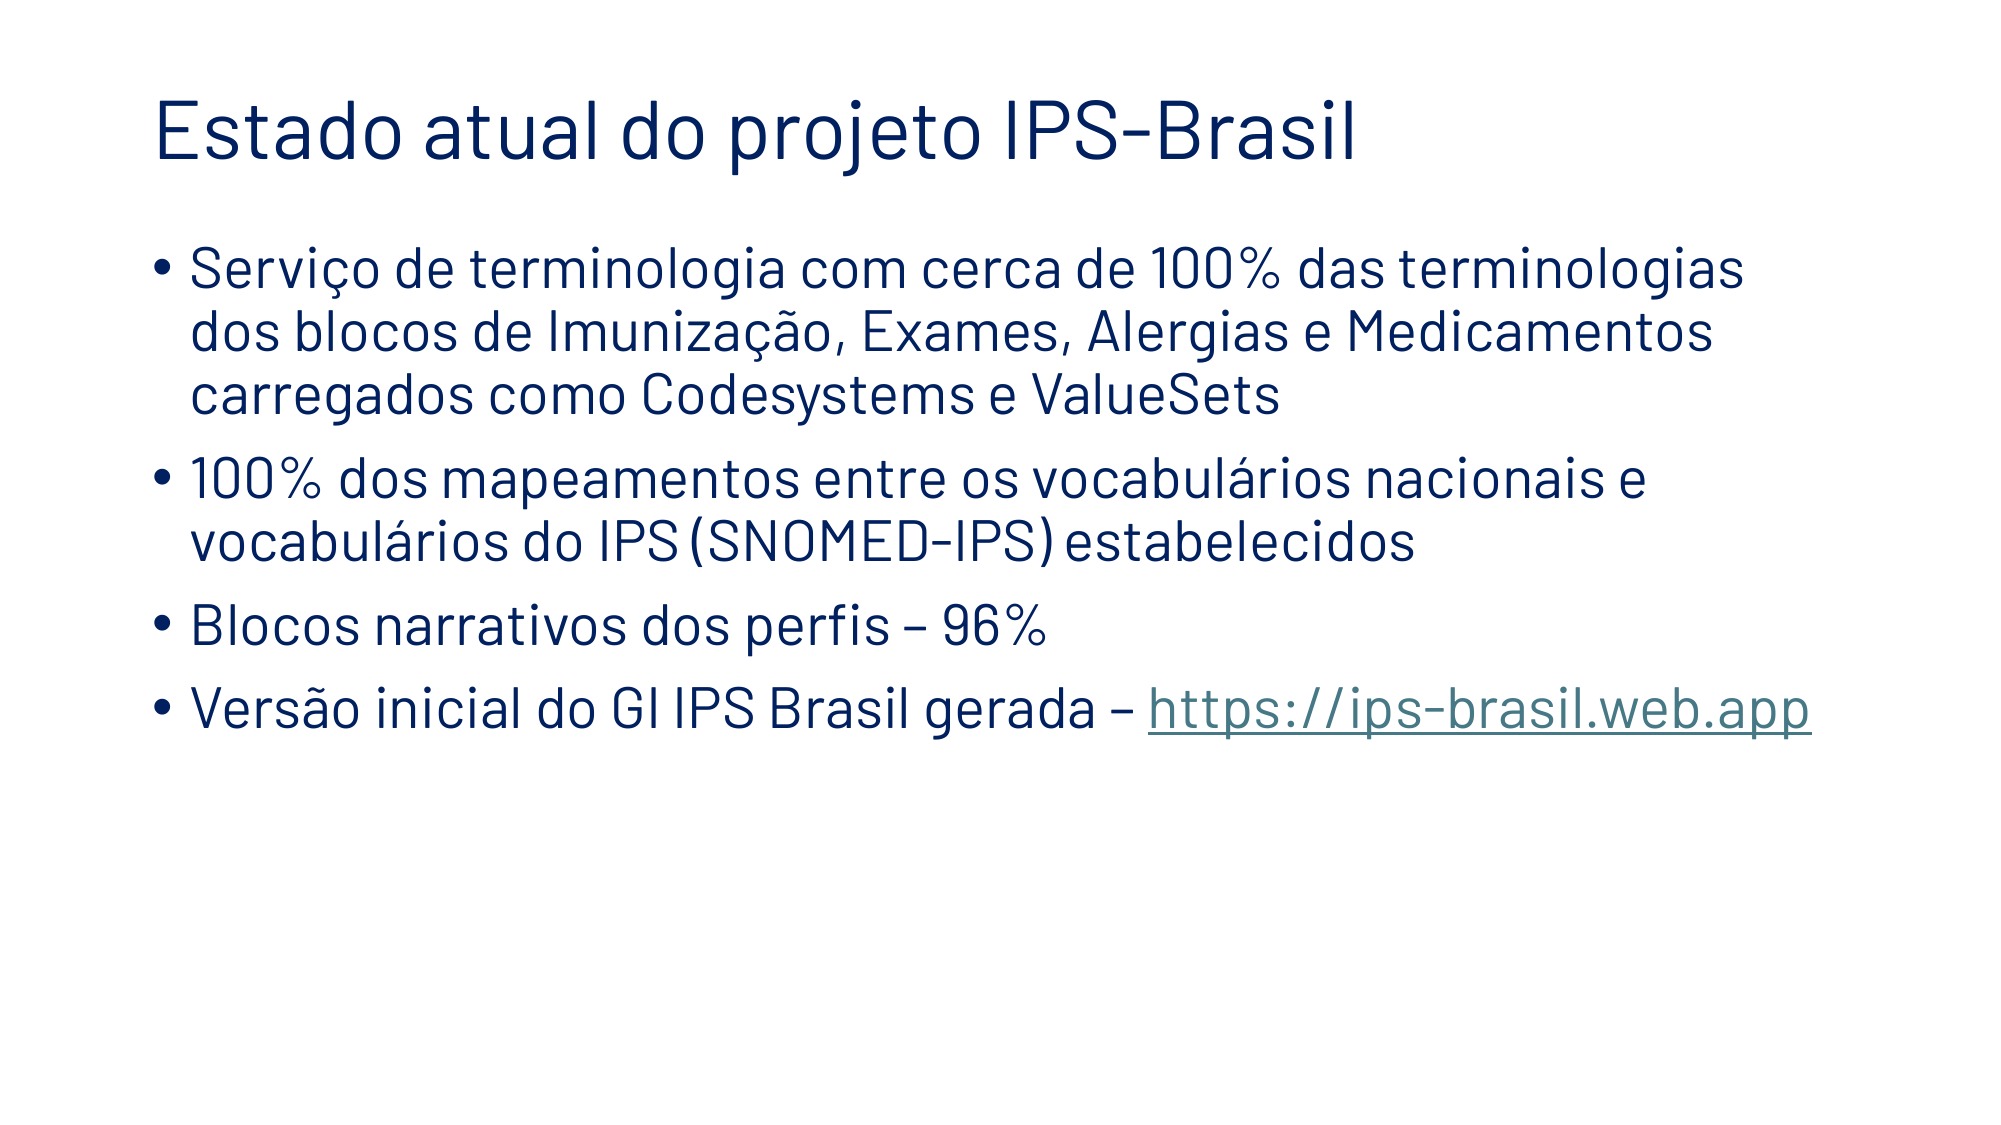

# Estado atual do projeto IPS-Brasil
Serviço de terminologia com cerca de 100% das terminologias dos blocos de Imunização, Exames, Alergias e Medicamentos carregados como Codesystems e ValueSets
100% dos mapeamentos entre os vocabulários nacionais e vocabulários do IPS (SNOMED-IPS) estabelecidos
Blocos narrativos dos perfis – 96%
Versão inicial do GI IPS Brasil gerada – https://ips-brasil.web.app